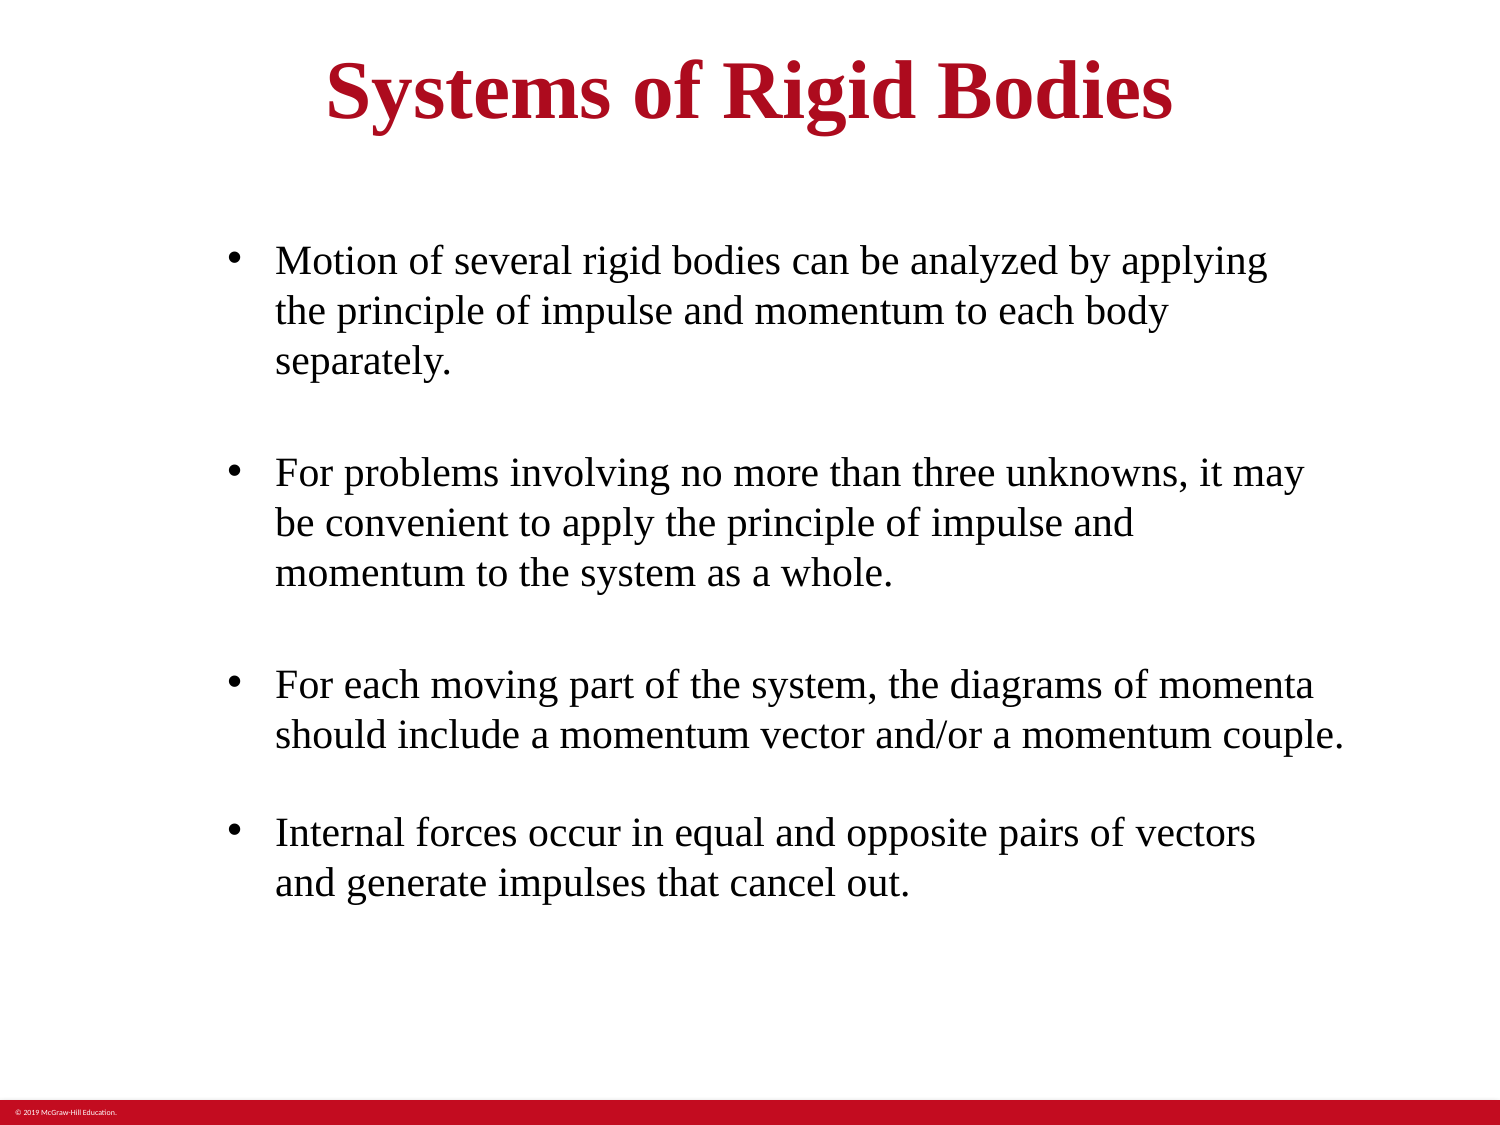

# Systems of Rigid Bodies
Motion of several rigid bodies can be analyzed by applying the principle of impulse and momentum to each body separately.
For problems involving no more than three unknowns, it may be convenient to apply the principle of impulse and momentum to the system as a whole.
For each moving part of the system, the diagrams of momenta should include a momentum vector and/or a momentum couple.
Internal forces occur in equal and opposite pairs of vectors and generate impulses that cancel out.